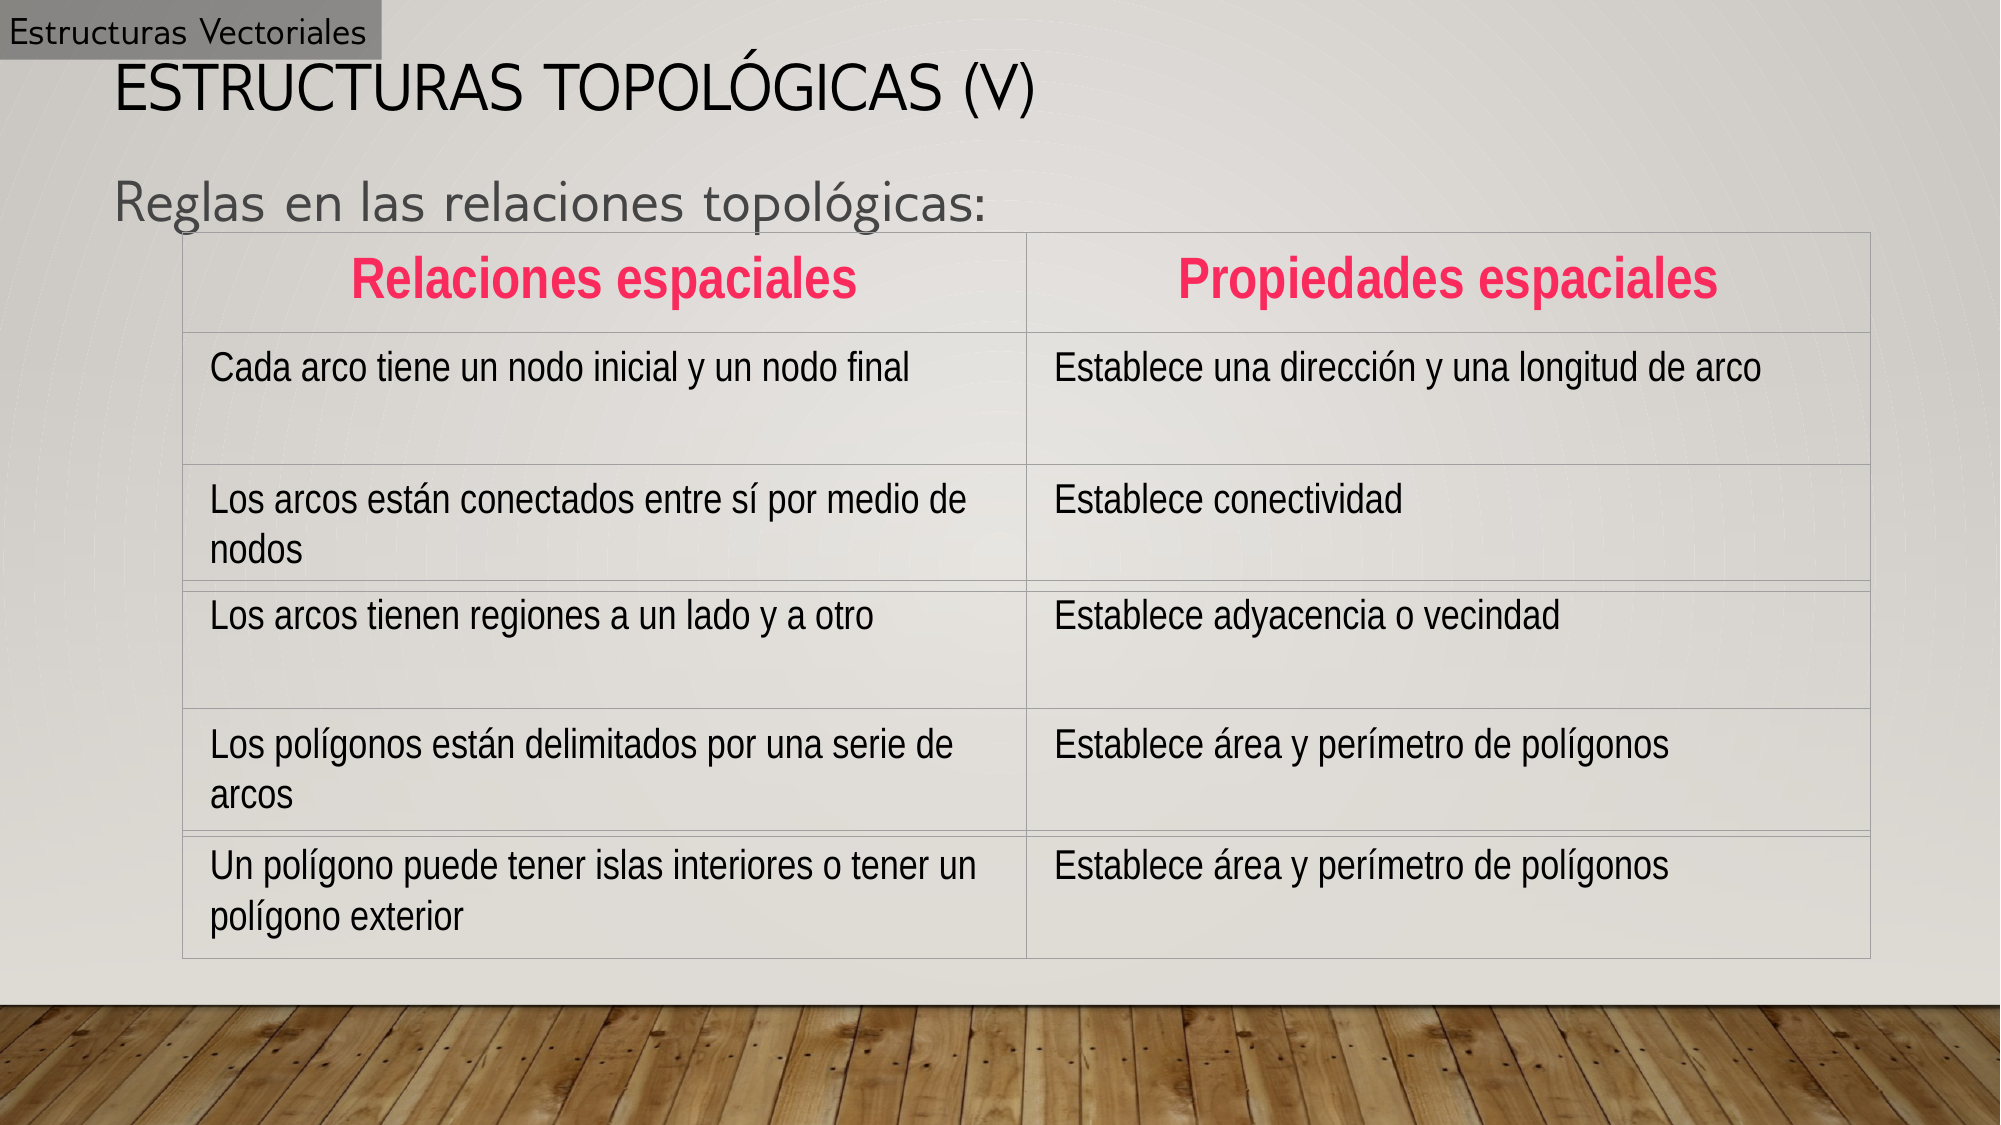

Estructuras Vectoriales
# Estructuras Topológicas (V)
Reglas en las relaciones topológicas:

Relaciones espaciales

Propiedades espaciales

Cada arco tiene un nodo inicial y un nodo final

Establece una dirección y una longitud de arco

Los arcos están conectados entre sí por medio de nodos

Establece conectividad

Los arcos tienen regiones a un lado y a otro

Establece adyacencia o vecindad

Los polígonos están delimitados por una serie de arcos

Establece área y perímetro de polígonos

Un polígono puede tener islas interiores o tener un polígono exterior

Establece área y perímetro de polígonos